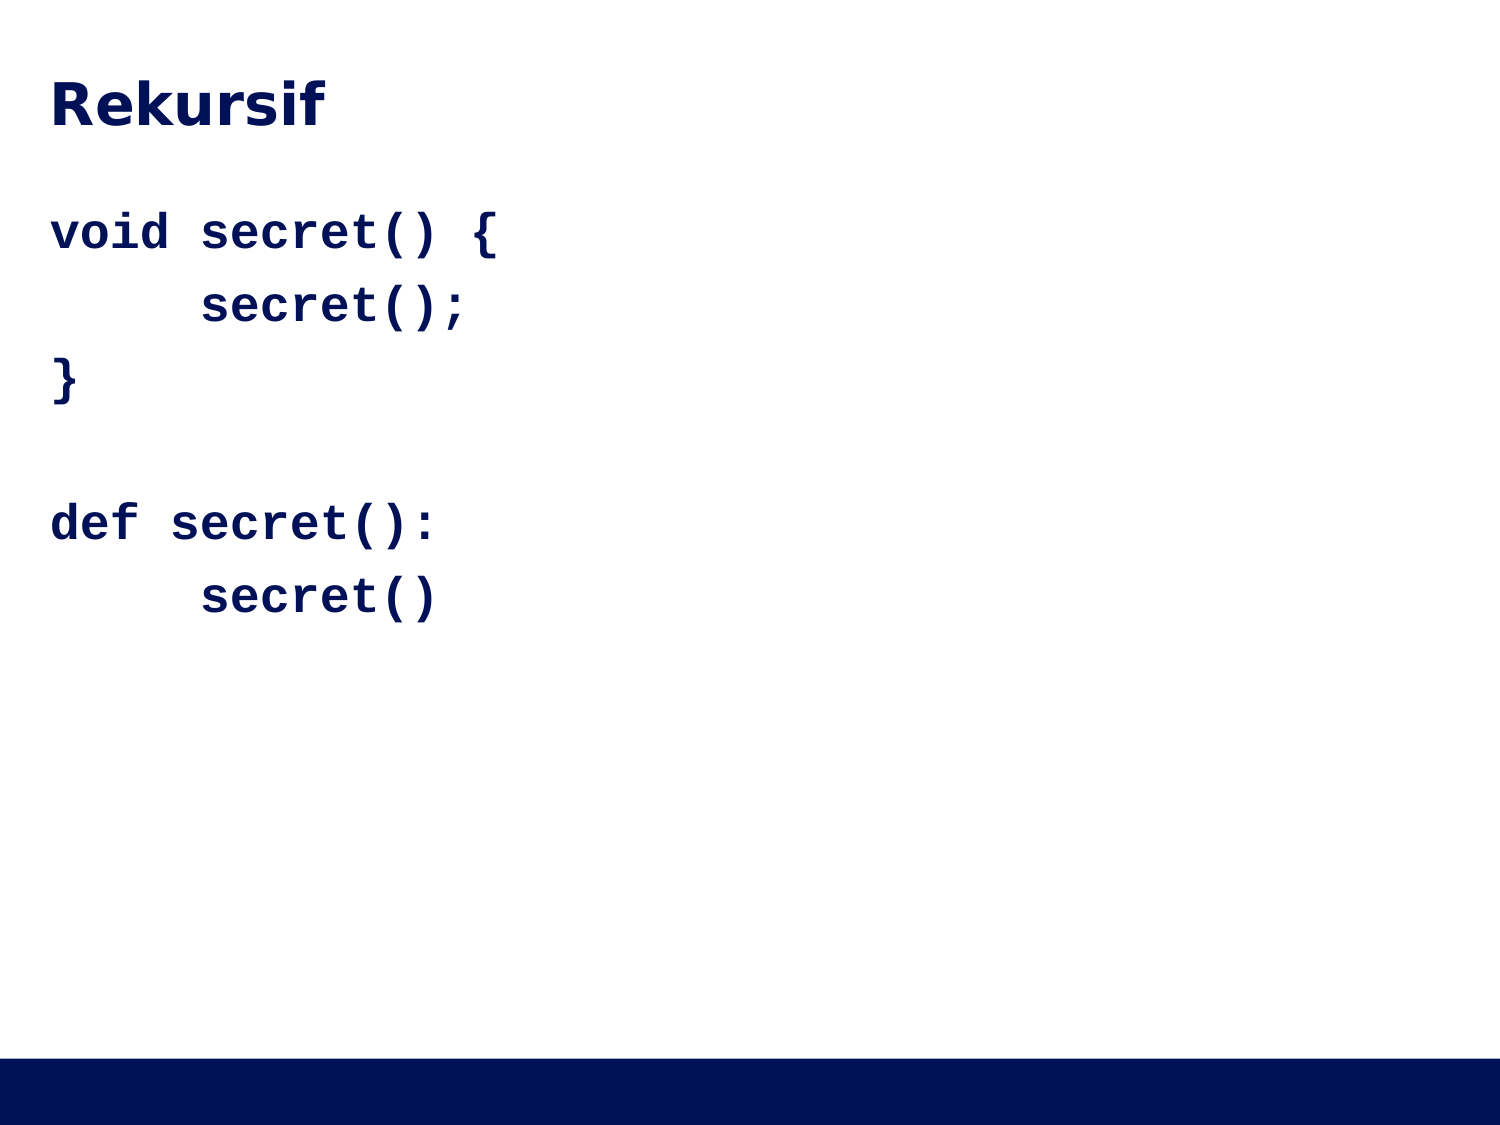

# Rekursif
void secret() {
	secret();
}

def secret():
	secret()